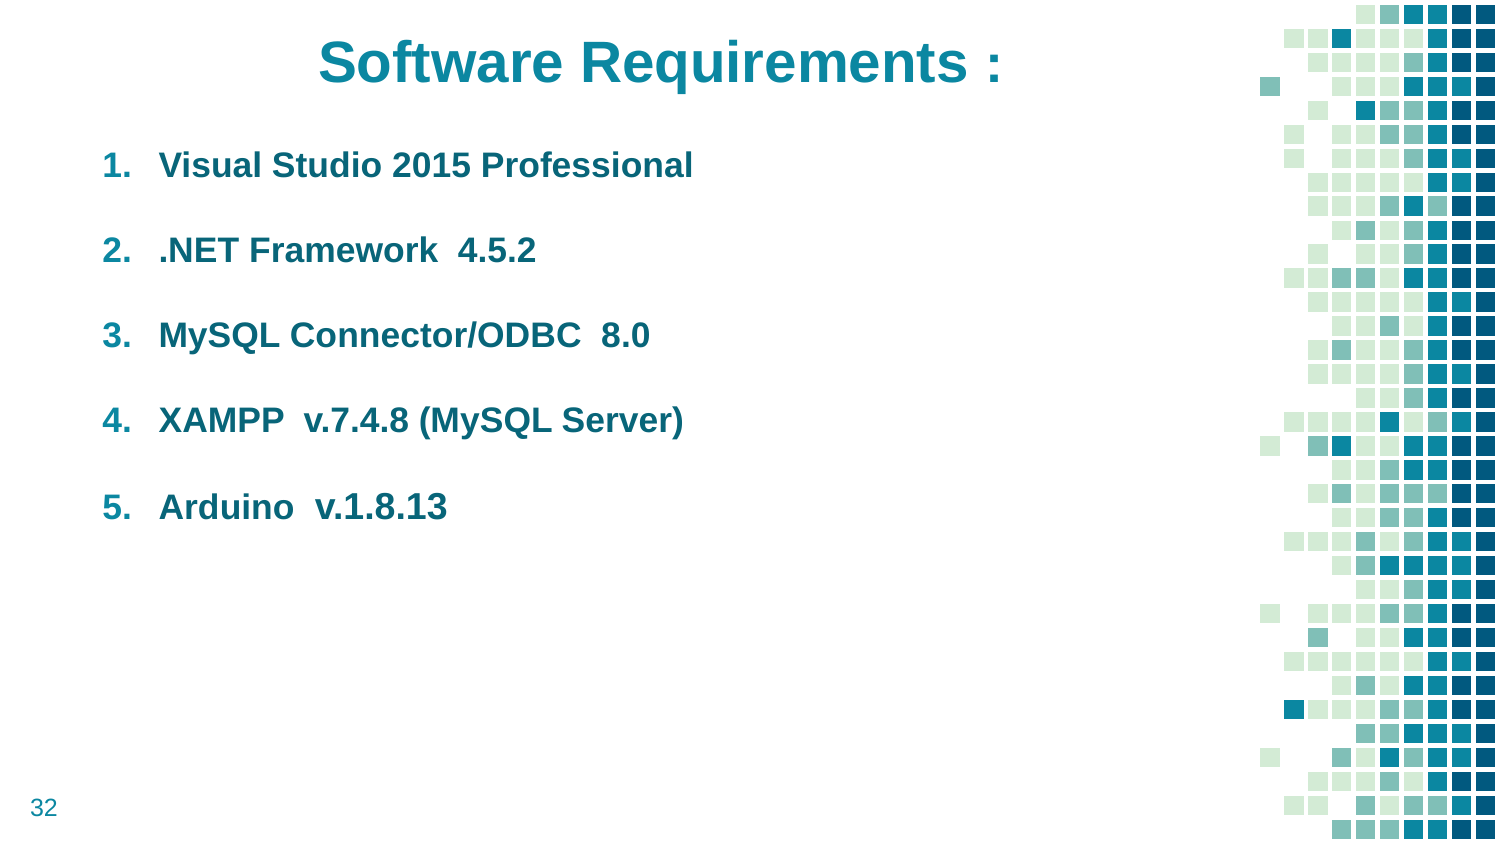

# Software Requirements :
Visual Studio 2015 Professional

.NET Framework  4.5.2

MySQL Connector/ODBC  8.0

XAMPP  v.7.4.8 (MySQL Server)

Arduino  v.1.8.13

32